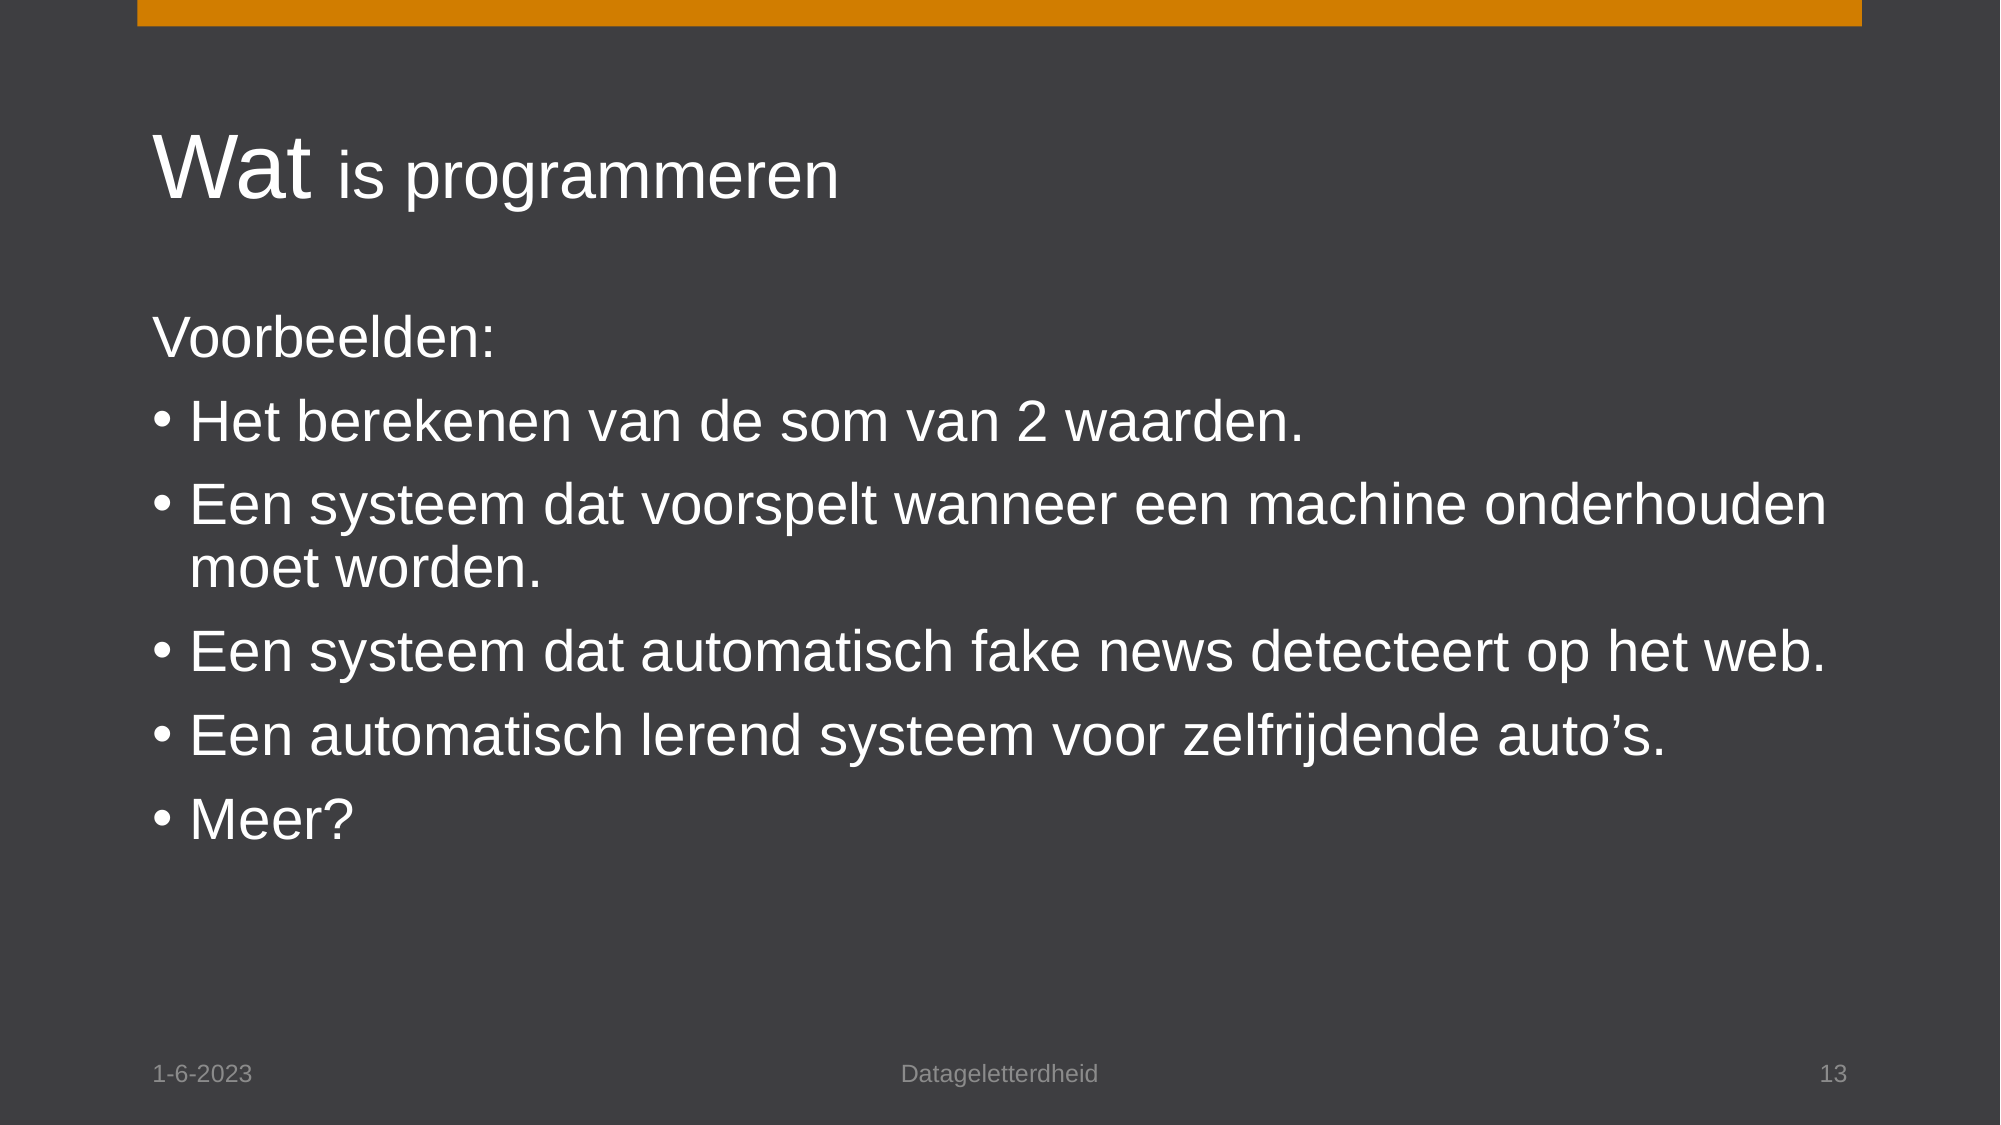

# Wat is programmeren
Voorbeelden:
Het berekenen van de som van 2 waarden.
Een systeem dat voorspelt wanneer een machine onderhouden moet worden.
Een systeem dat automatisch fake news detecteert op het web.
Een automatisch lerend systeem voor zelfrijdende auto’s.
Meer?

1-6-2023
Datageletterdheid
13